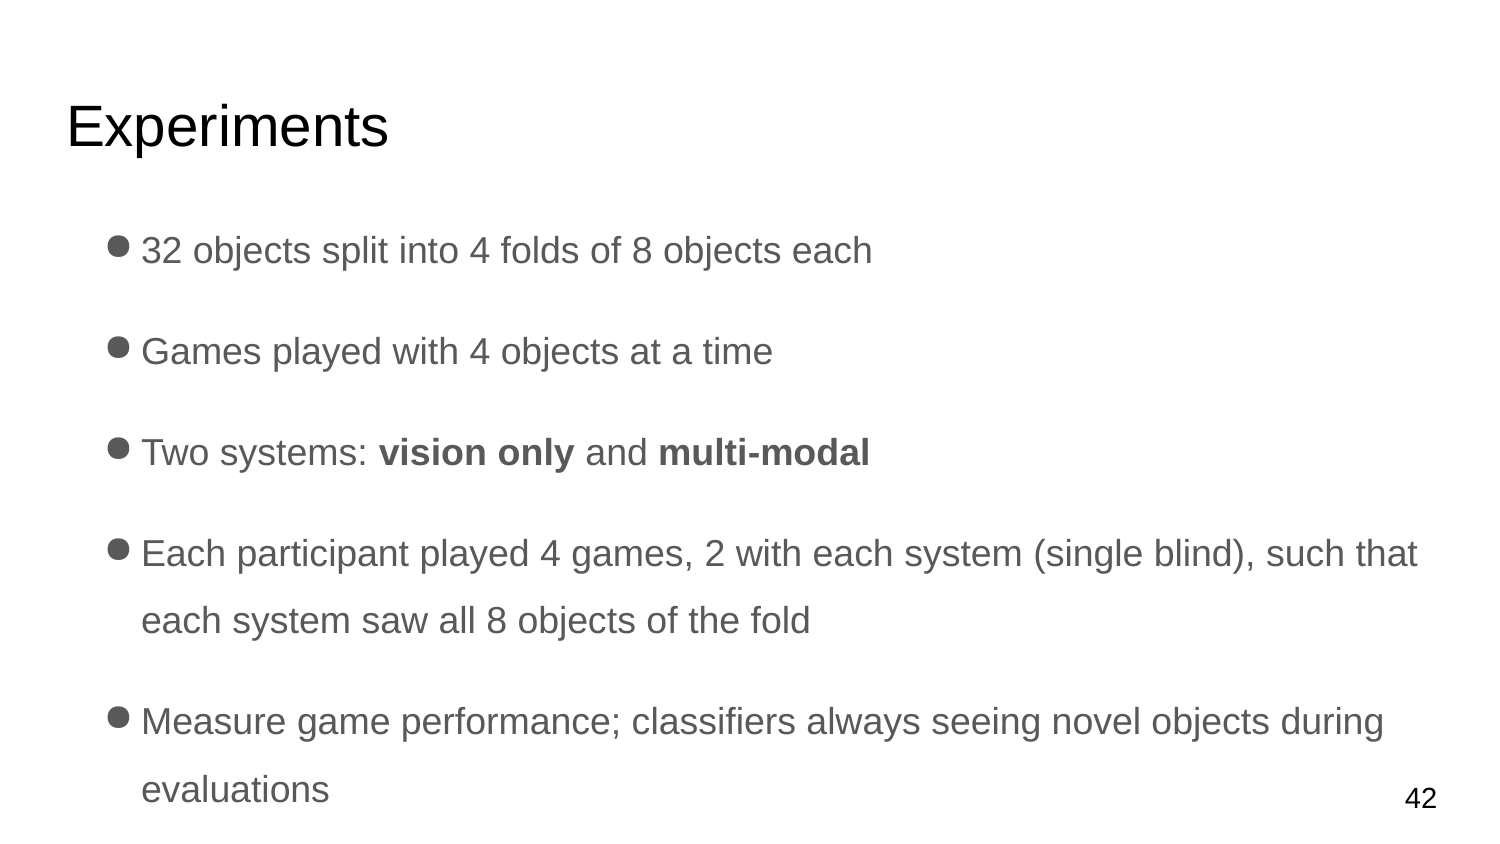

# Experiments
32 objects split into 4 folds of 8 objects each
Games played with 4 objects at a time
Two systems: vision only and multi-modal
Each participant played 4 games, 2 with each system (single blind), such that each system saw all 8 objects of the fold
Measure game performance; classifiers always seeing novel objects during evaluations
42